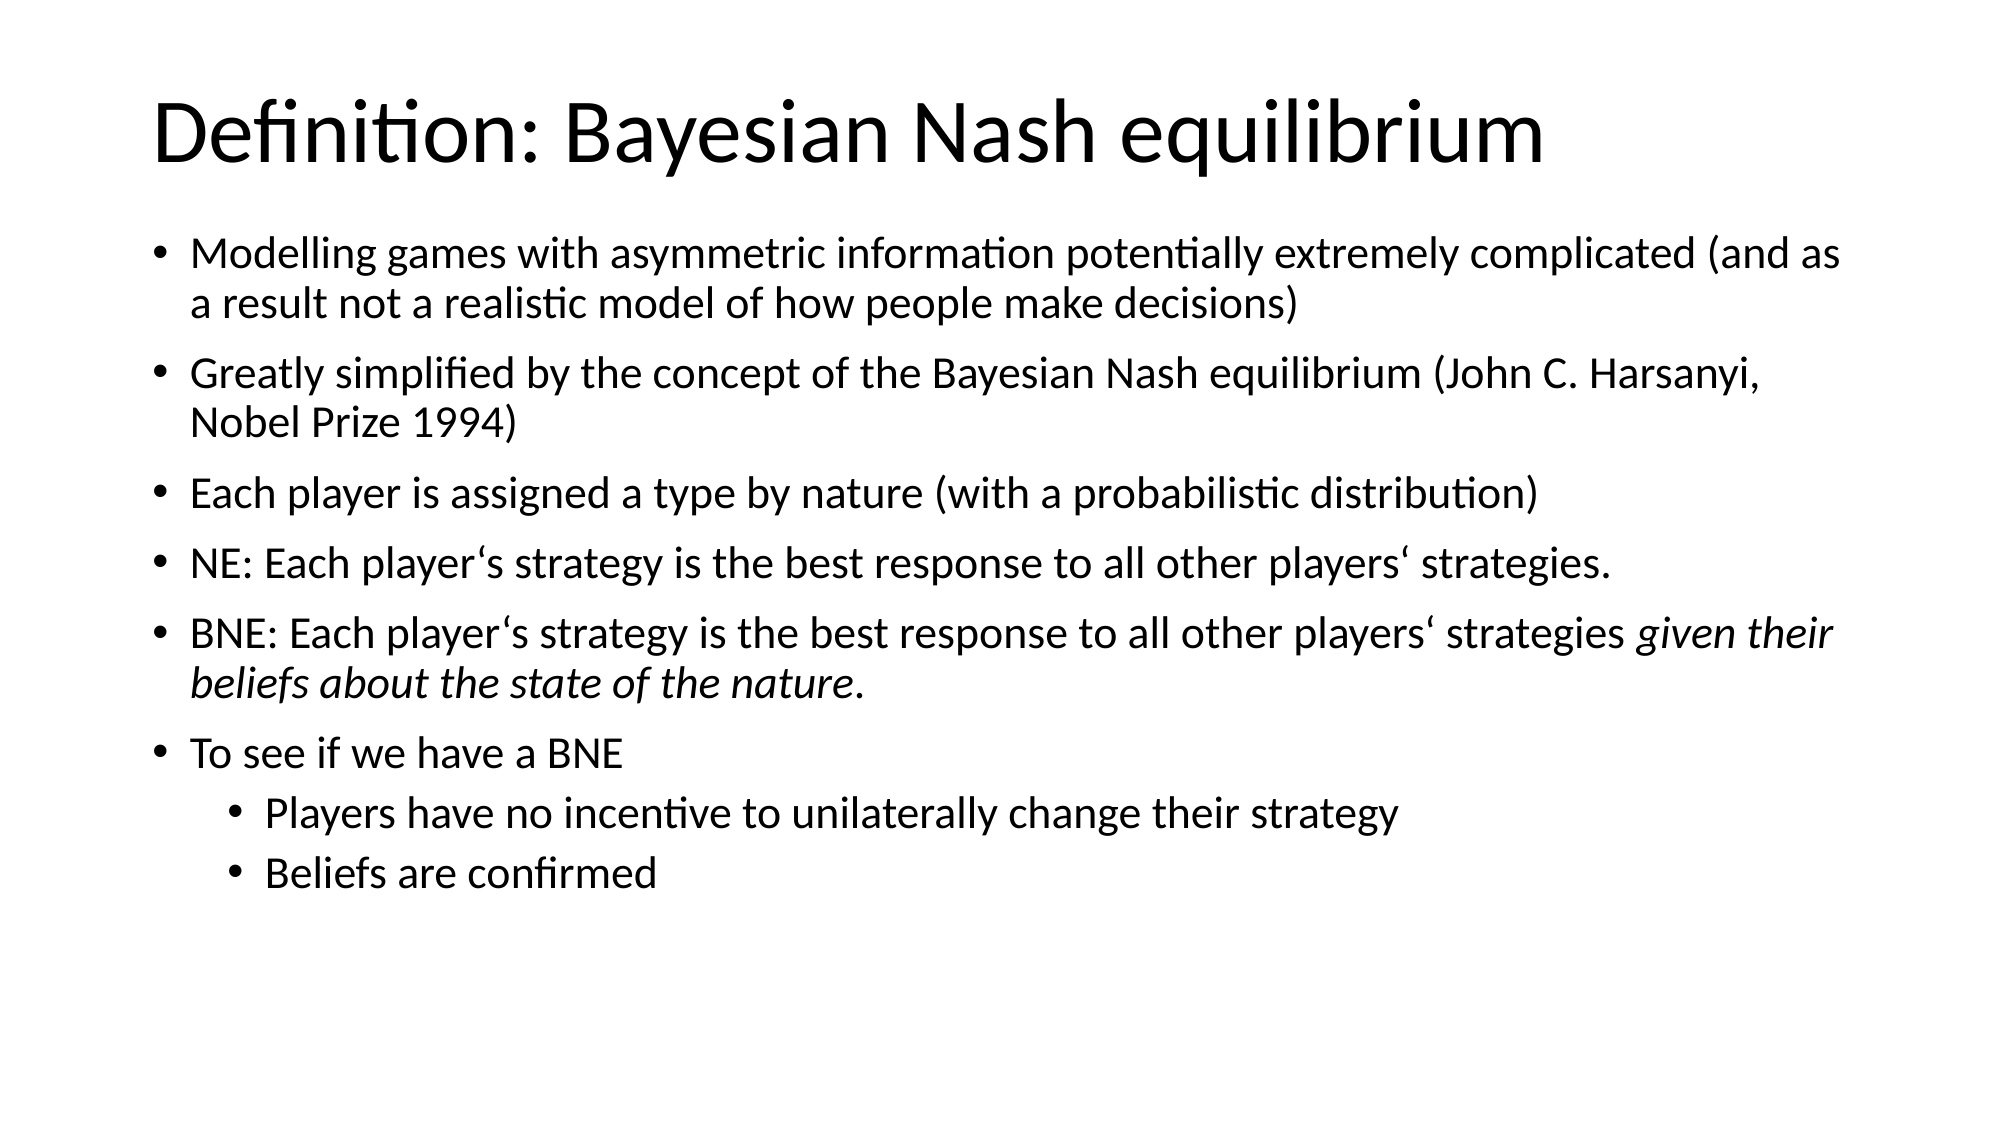

# Definition: Bayesian Nash equilibrium
Modelling games with asymmetric information potentially extremely complicated (and as a result not a realistic model of how people make decisions)
Greatly simplified by the concept of the Bayesian Nash equilibrium (John C. Harsanyi, Nobel Prize 1994)
Each player is assigned a type by nature (with a probabilistic distribution)
NE: Each player‘s strategy is the best response to all other players‘ strategies.
BNE: Each player‘s strategy is the best response to all other players‘ strategies given their beliefs about the state of the nature.
To see if we have a BNE
Players have no incentive to unilaterally change their strategy
Beliefs are confirmed